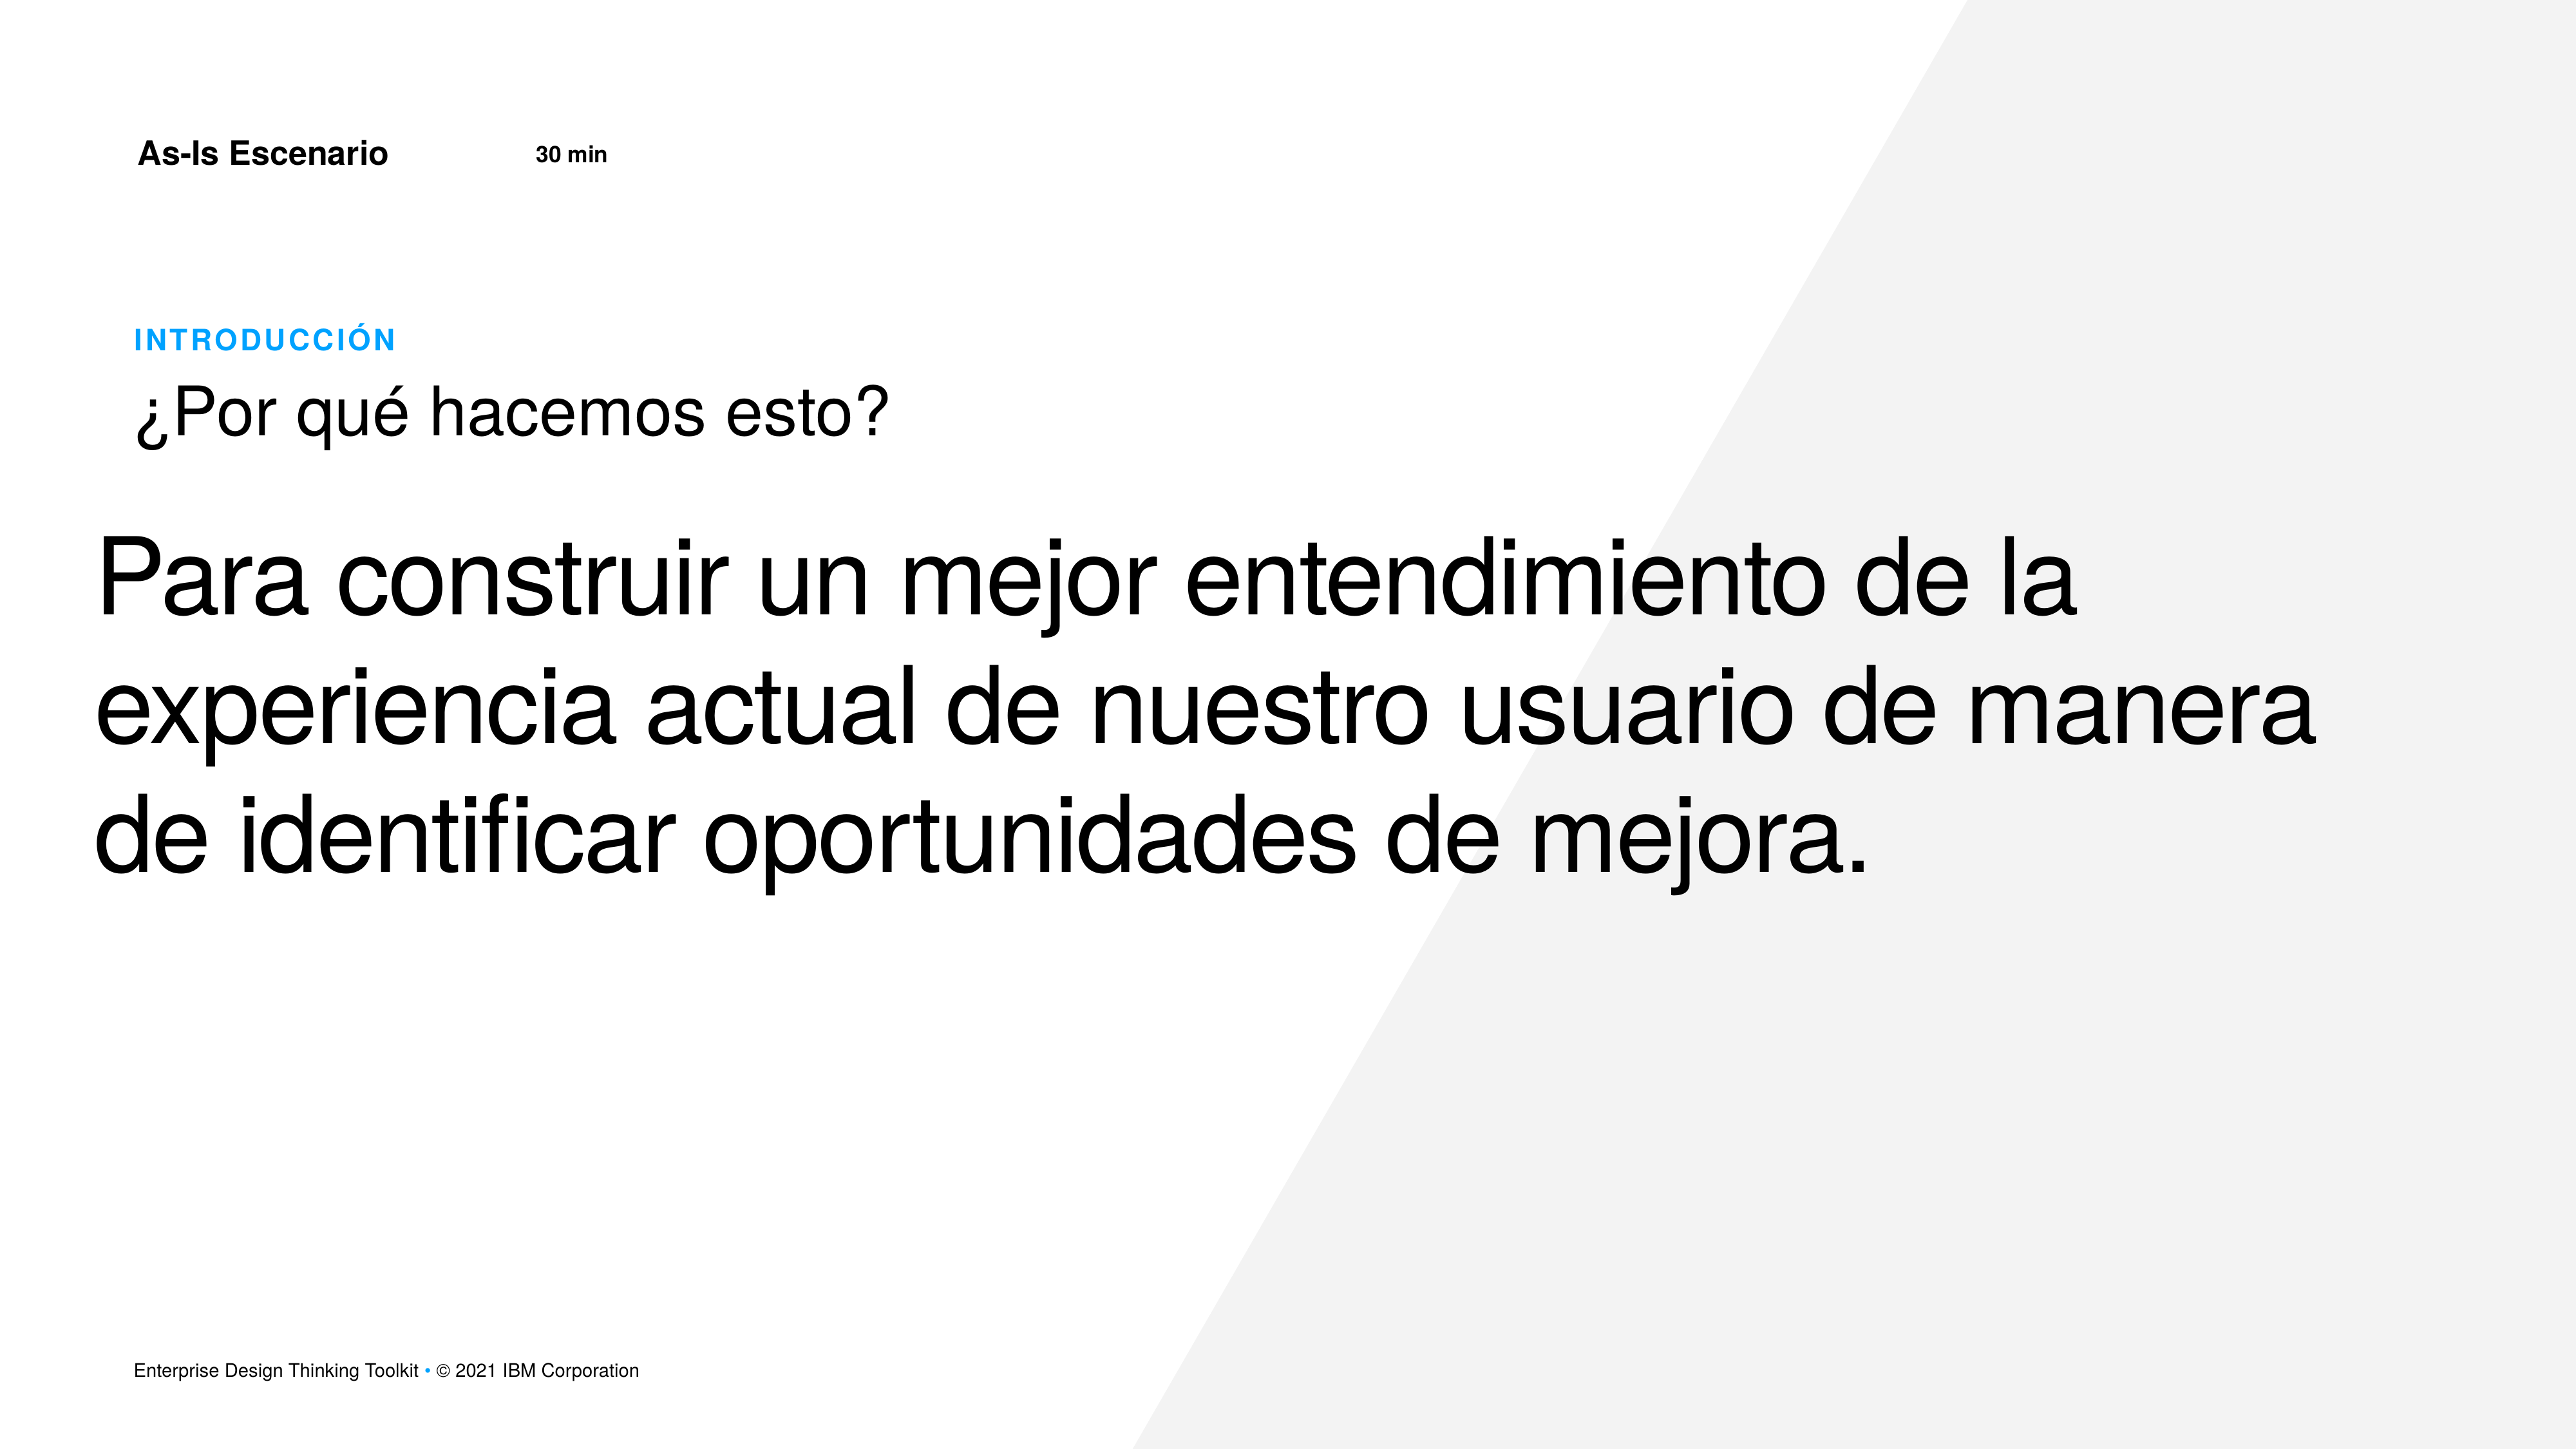

As-Is Escenario
30 min
IntroducciÓn
¿Por qué hacemos esto?
Para construir un mejor entendimiento de la experiencia actual de nuestro usuario de manera de identificar oportunidades de mejora.
Enterprise Design Thinking Toolkit • © 2021 IBM Corporation